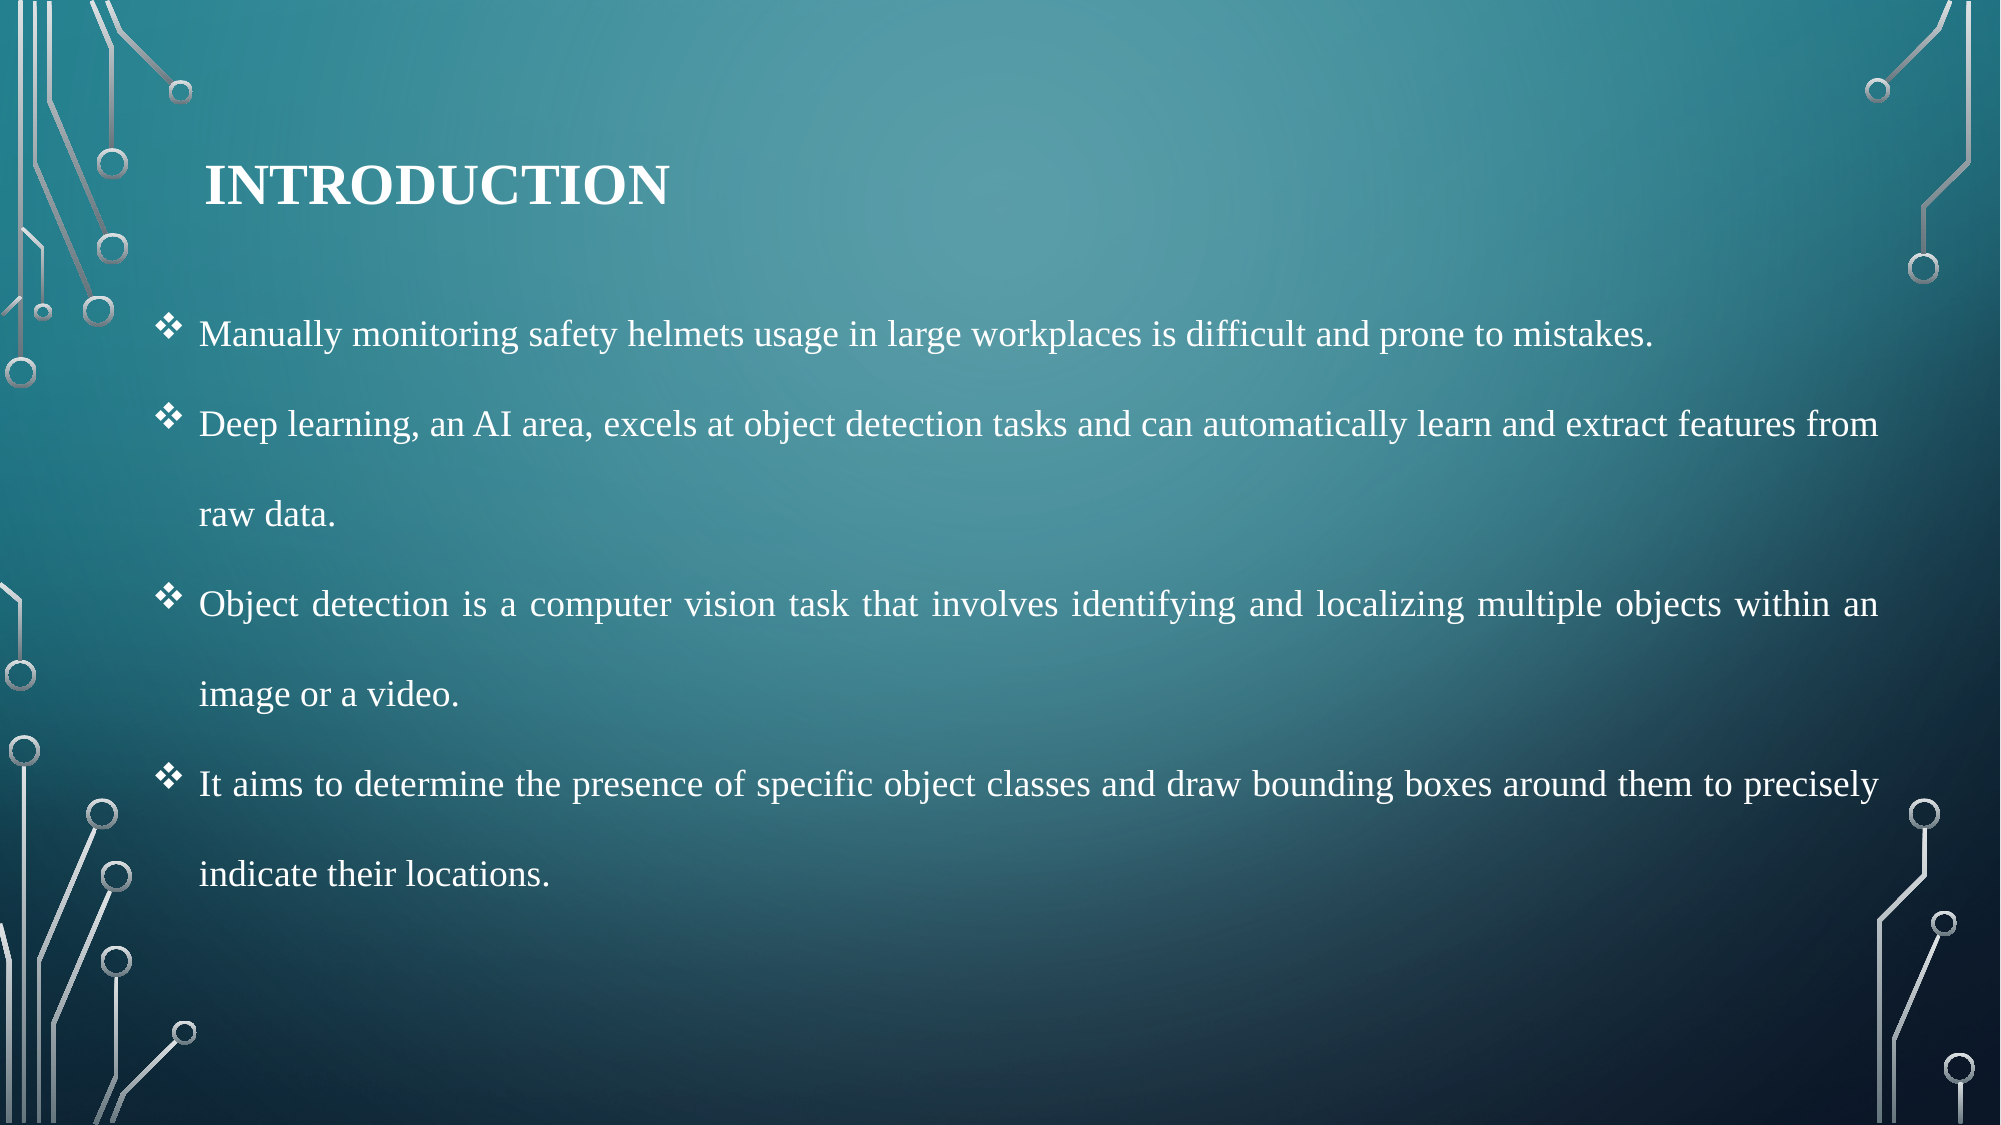

INTRODUCTION
Manually monitoring safety helmets usage in large workplaces is difficult and prone to mistakes.
Deep learning, an AI area, excels at object detection tasks and can automatically learn and extract features from raw data.
Object detection is a computer vision task that involves identifying and localizing multiple objects within an image or a video.
It aims to determine the presence of specific object classes and draw bounding boxes around them to precisely indicate their locations.